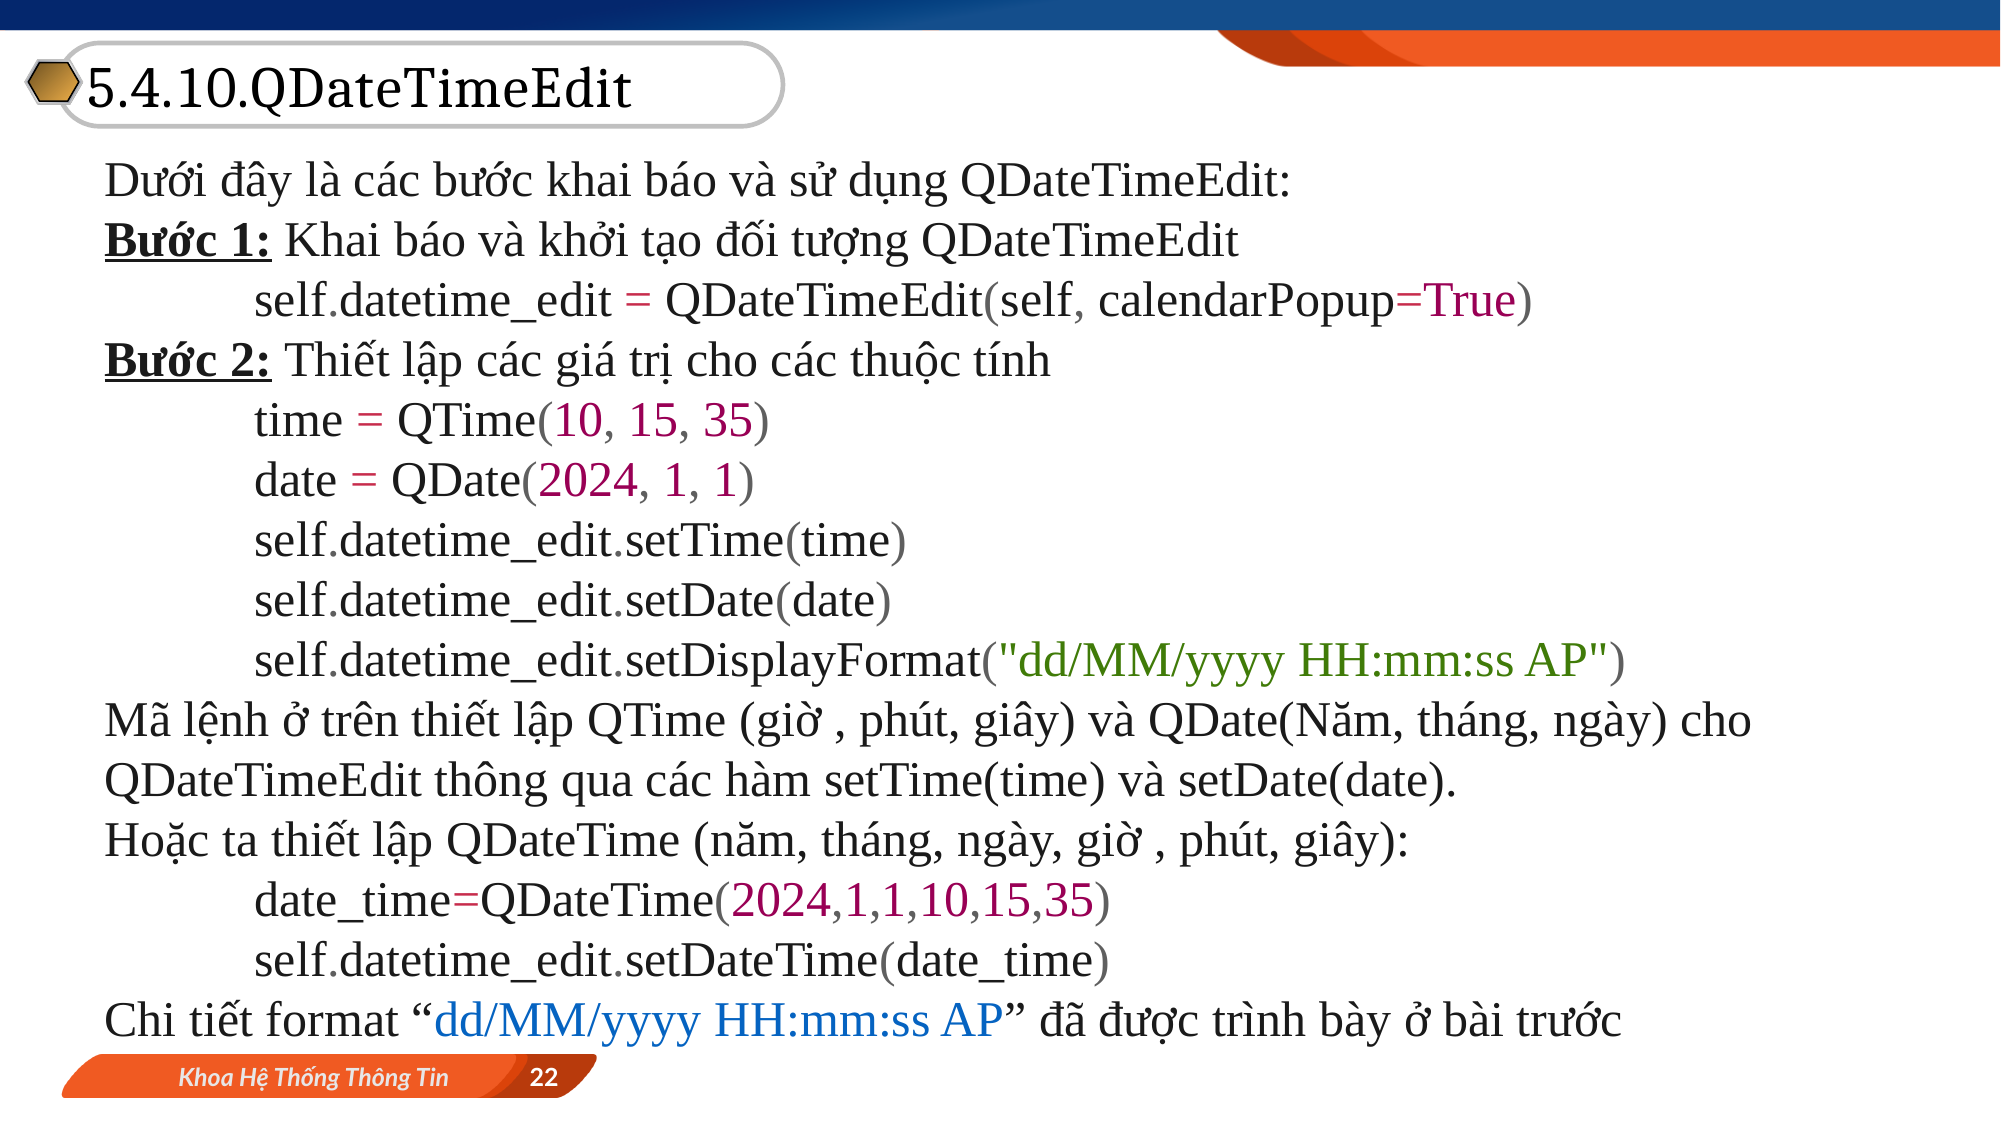

5.4.10.QDateTimeEdit

Dưới đây là các bước khai báo và sử dụng QDateTimeEdit:
Bước 1: Khai báo và khởi tạo đối tượng QDateTimeEdit
	self.datetime_edit = QDateTimeEdit(self, calendarPopup=True)
Bước 2: Thiết lập các giá trị cho các thuộc tính
time = QTime(10, 15, 35)
date = QDate(2024, 1, 1)
self.datetime_edit.setTime(time)
self.datetime_edit.setDate(date)
self.datetime_edit.setDisplayFormat("dd/MM/yyyy HH:mm:ss AP")
Mã lệnh ở trên thiết lập QTime (giờ , phút, giây) và QDate(Năm, tháng, ngày) cho QDateTimeEdit thông qua các hàm setTime(time) và setDate(date).
Hoặc ta thiết lập QDateTime (năm, tháng, ngày, giờ , phút, giây):
date_time=QDateTime(2024,1,1,10,15,35)
self.datetime_edit.setDateTime(date_time)
Chi tiết format “dd/MM/yyyy HH:mm:ss AP” đã được trình bày ở bài trước
22
Khoa Hệ Thống Thông Tin